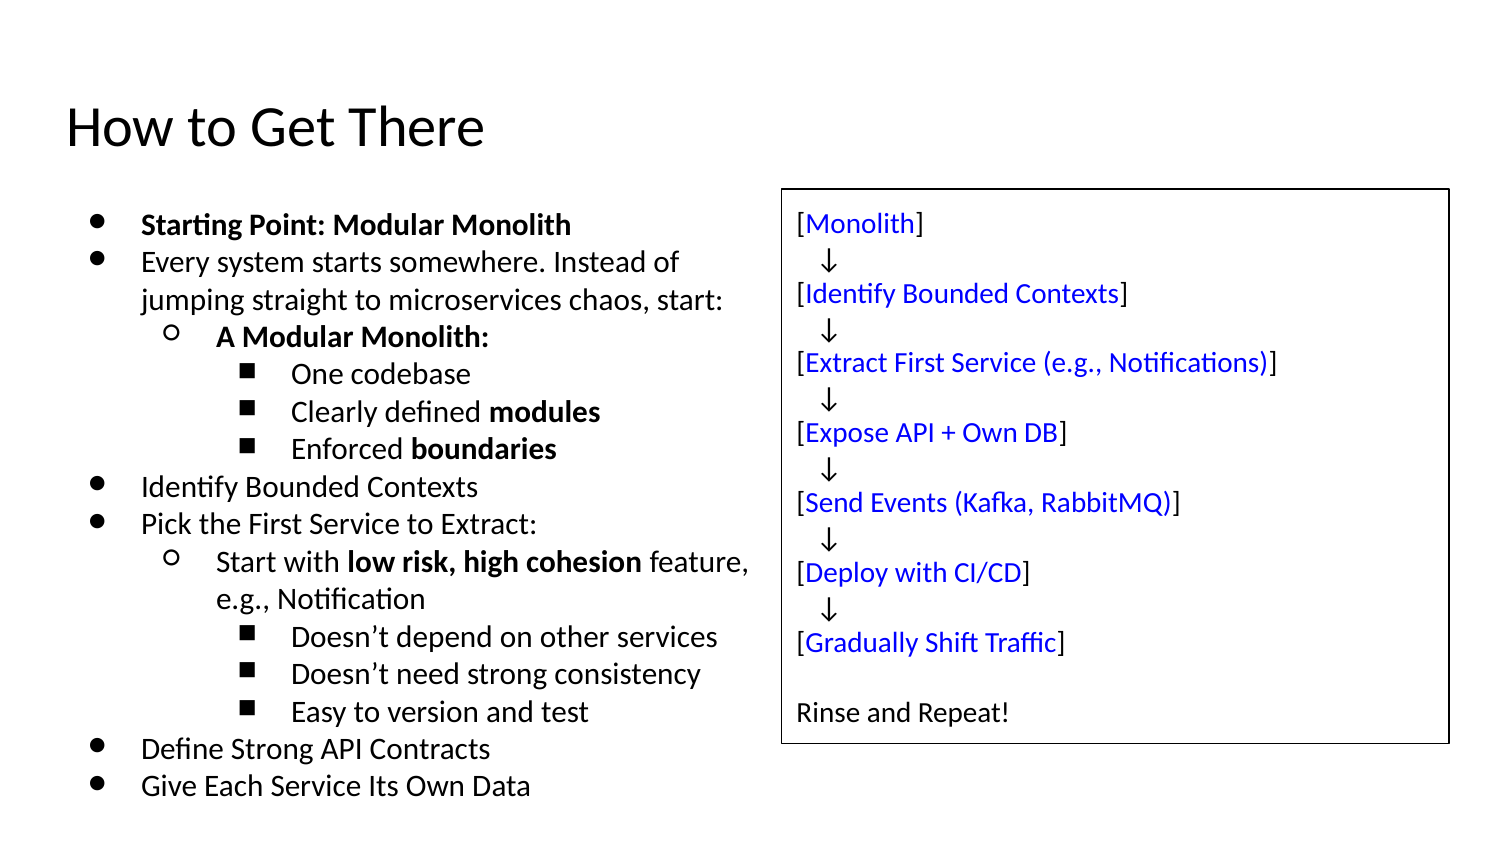

# How to Get There
Starting Point: Modular Monolith
Every system starts somewhere. Instead of jumping straight to microservices chaos, start:
A Modular Monolith:
One codebase
Clearly defined modules
Enforced boundaries
Identify Bounded Contexts
Pick the First Service to Extract:
Start with low risk, high cohesion feature, e.g., Notification
Doesn’t depend on other services
Doesn’t need strong consistency
Easy to version and test
Define Strong API Contracts
Give Each Service Its Own Data
[Monolith]
   ↓
[Identify Bounded Contexts]
   ↓
[Extract First Service (e.g., Notifications)]
   ↓
[Expose API + Own DB]
   ↓
[Send Events (Kafka, RabbitMQ)]
   ↓
[Deploy with CI/CD]
   ↓
[Gradually Shift Traffic]

Rinse and Repeat!